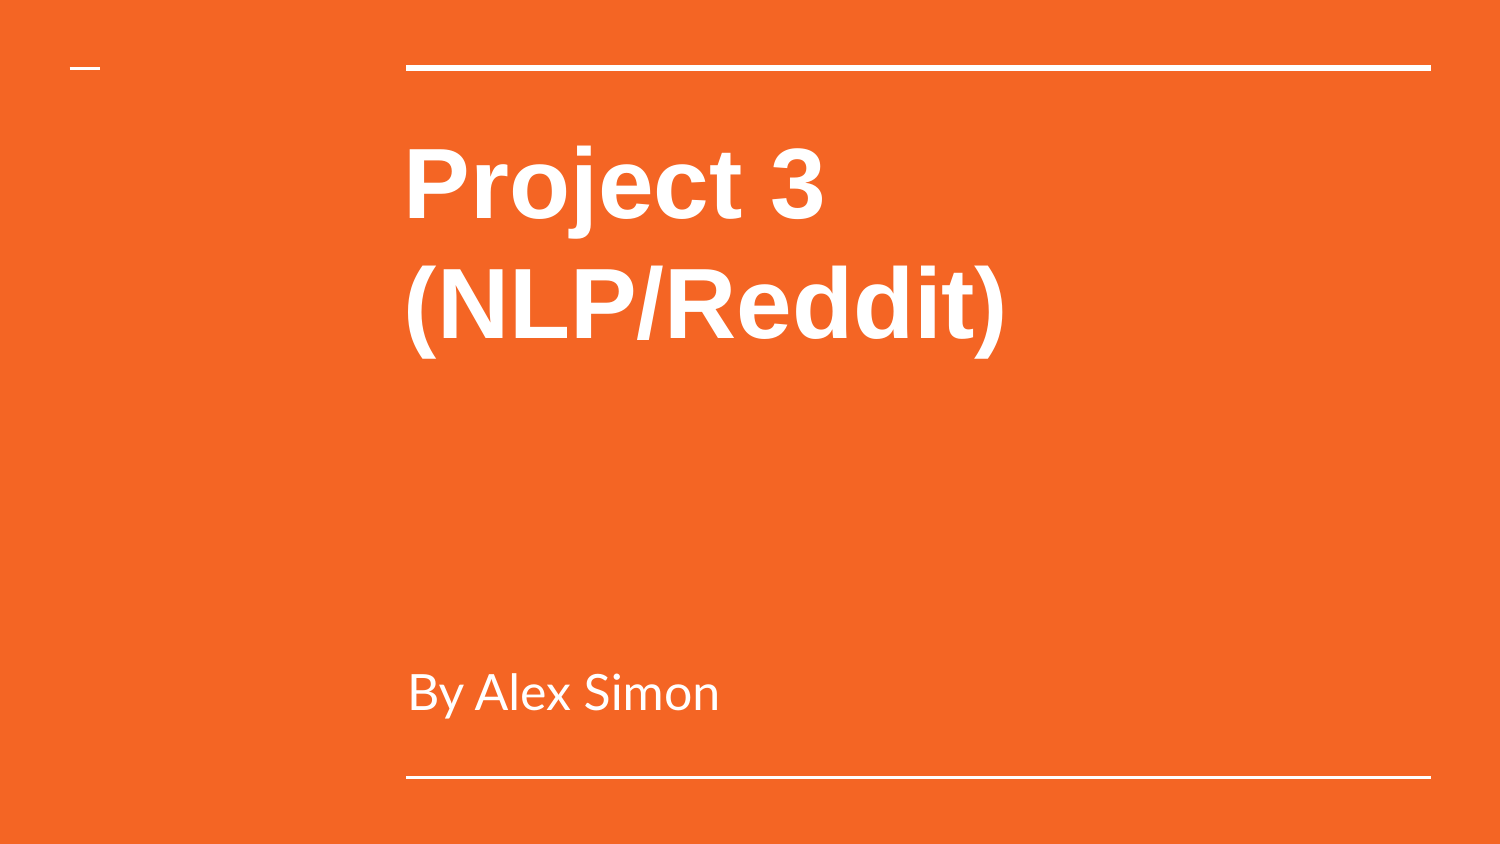

# Project 3 (NLP/Reddit)
By Alex Simon